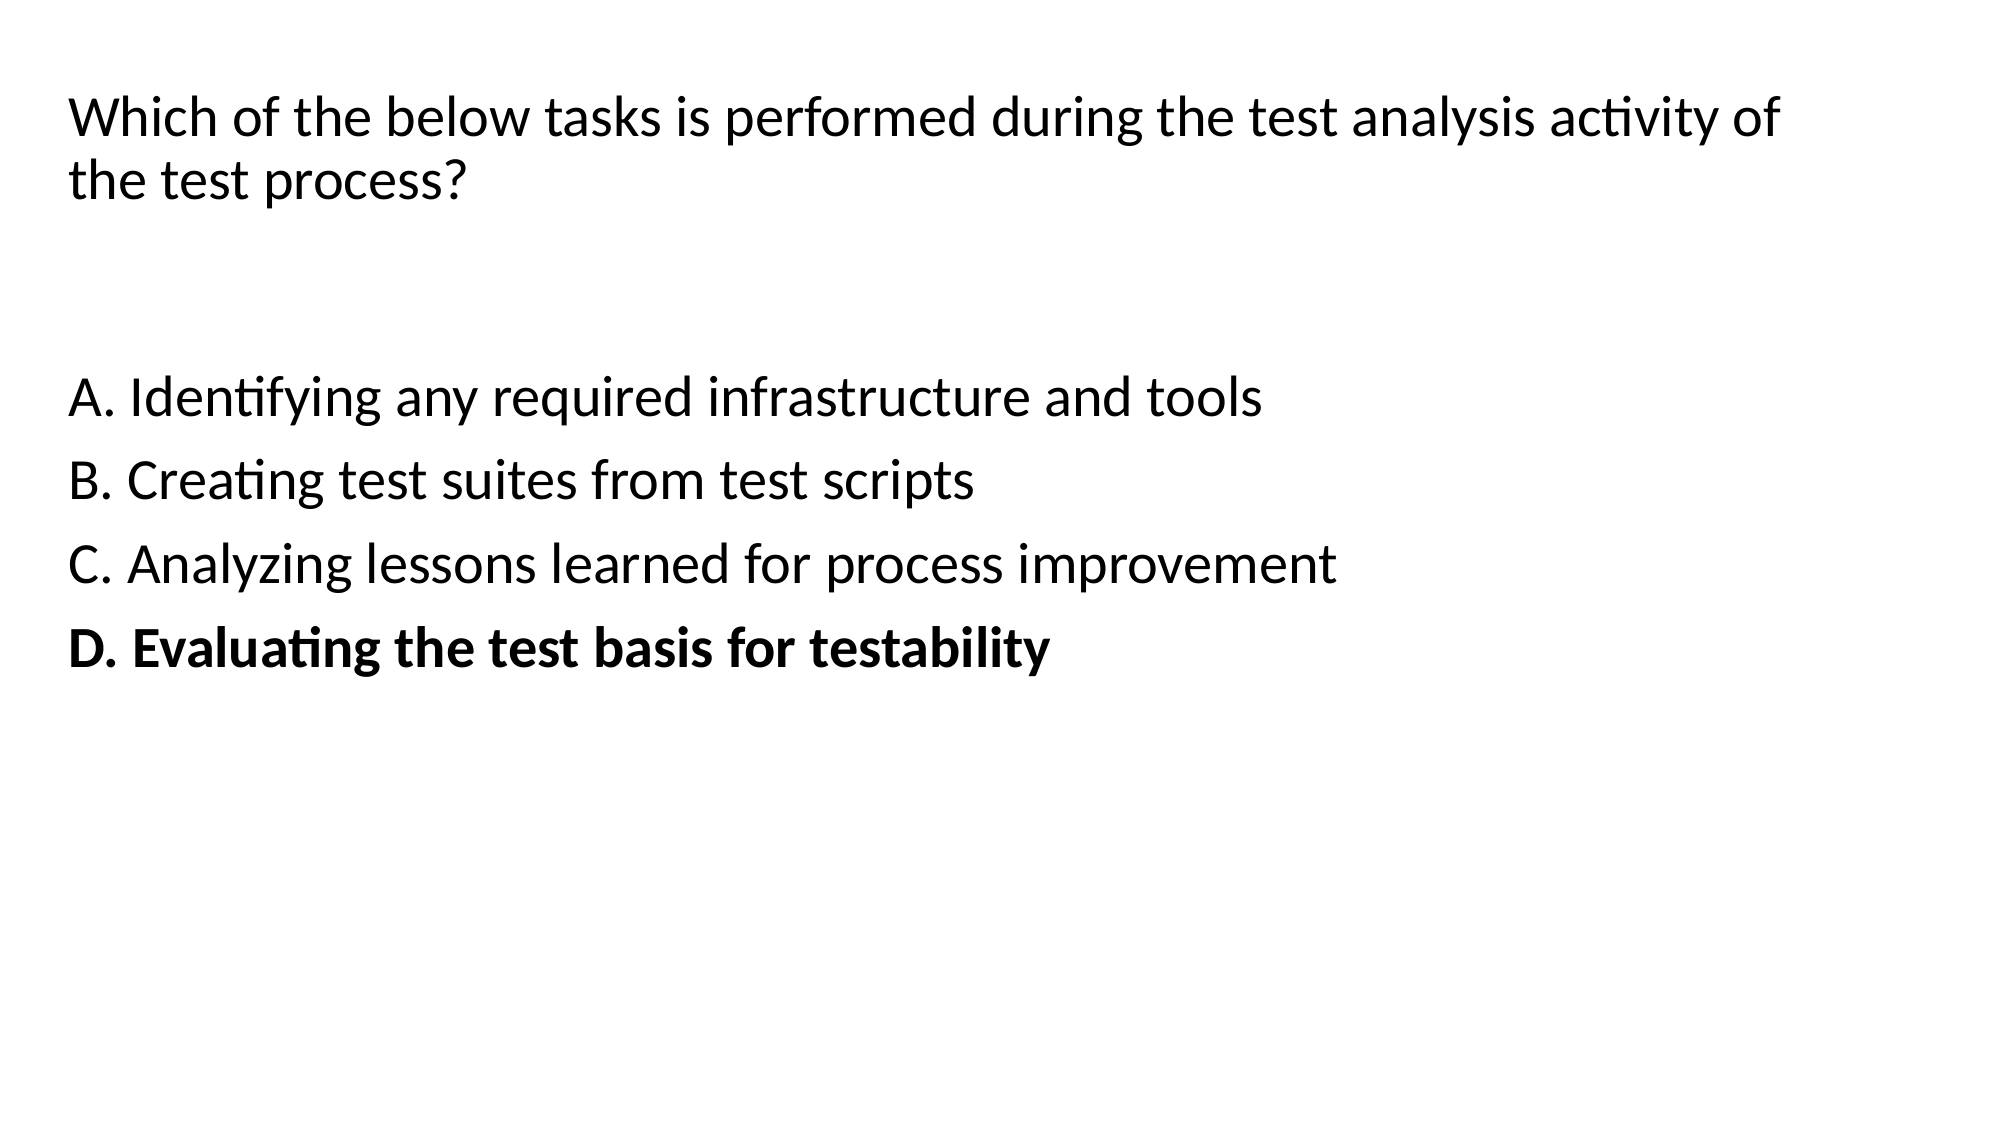

Which of the below tasks is performed during the test analysis activity of the test process?
A. Identifying any required infrastructure and tools
B. Creating test suites from test scripts
C. Analyzing lessons learned for process improvement
D. Evaluating the test basis for testability